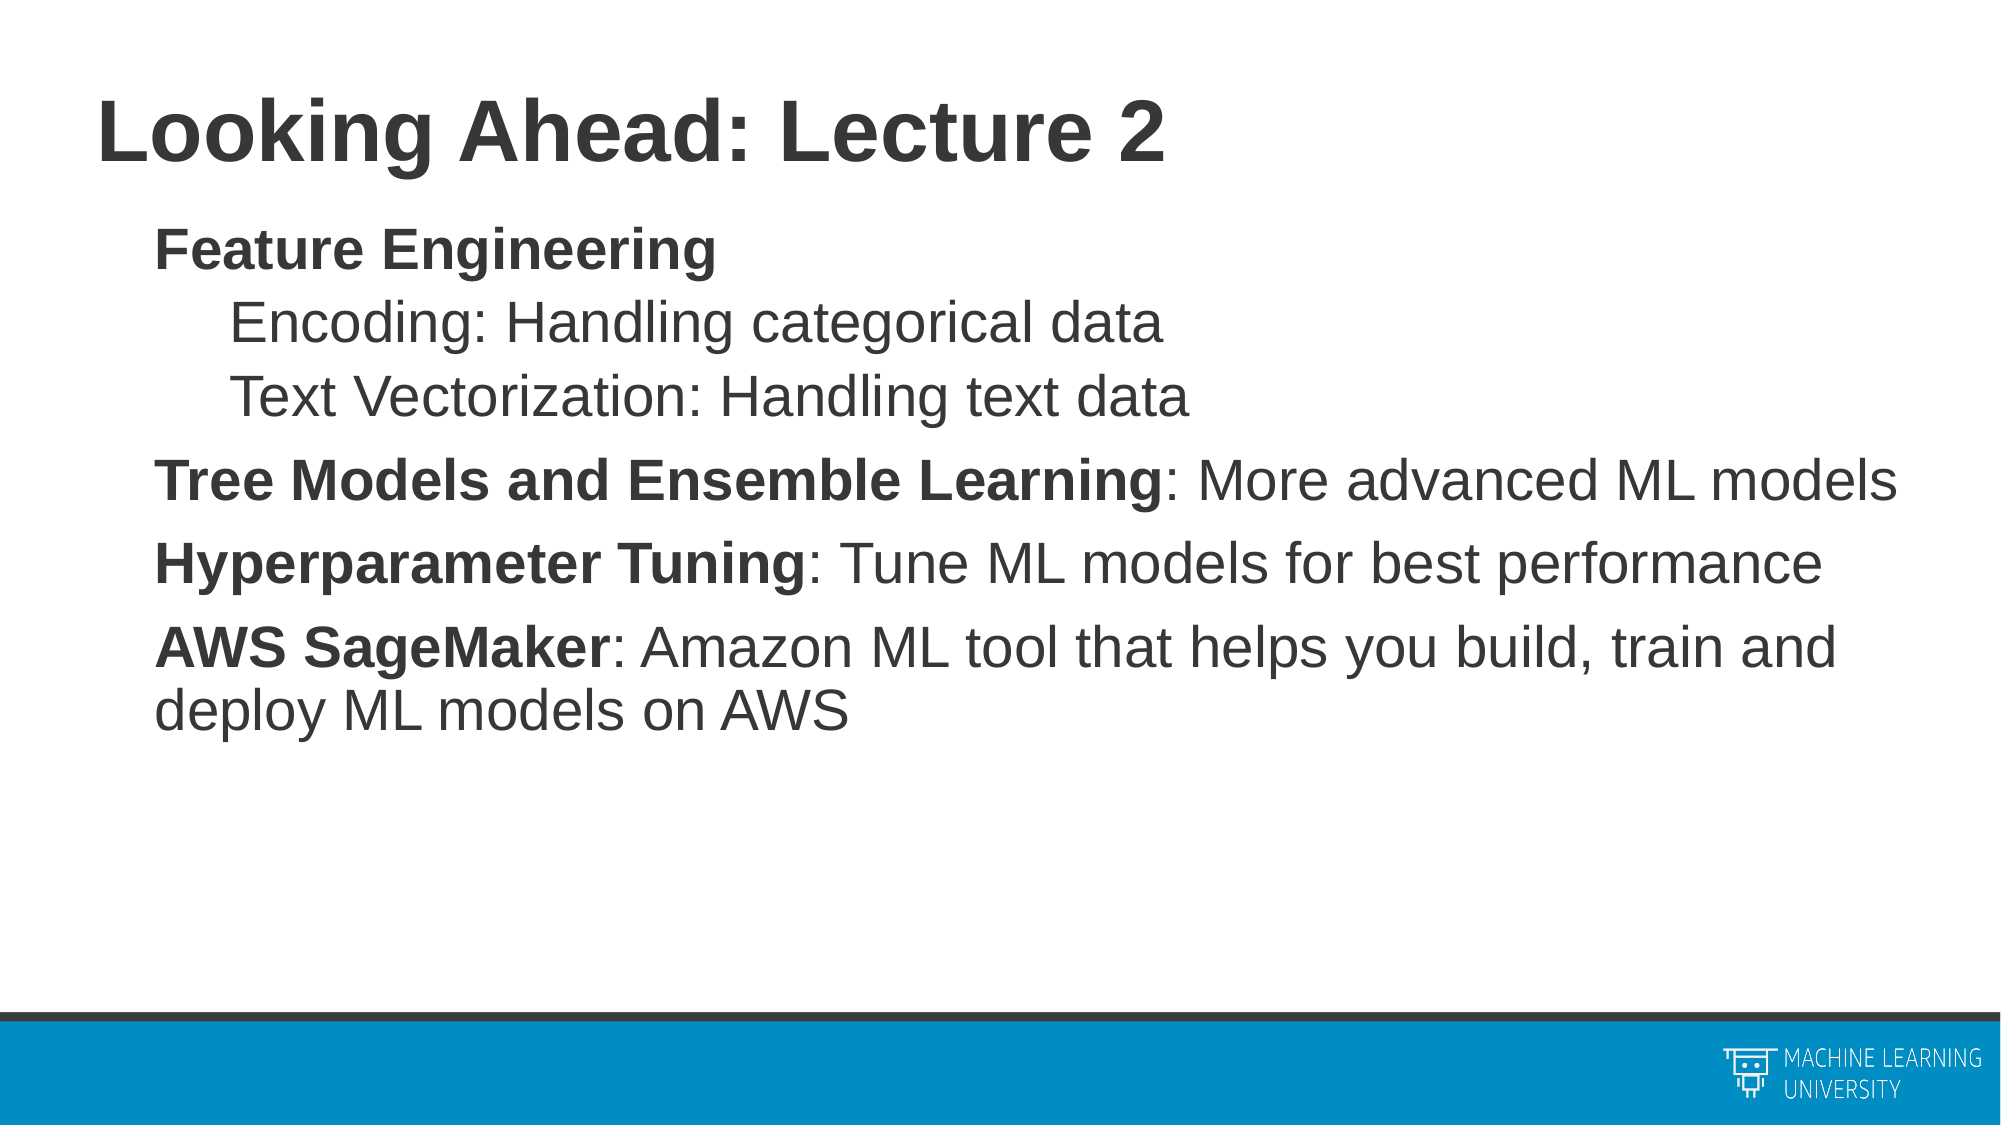

# Looking Ahead: Lecture 2
Feature Engineering
Encoding: Handling categorical data
Text Vectorization: Handling text data
Tree Models and Ensemble Learning: More advanced ML models
Hyperparameter Tuning: Tune ML models for best performance
AWS SageMaker: Amazon ML tool that helps you build, train and deploy ML models on AWS